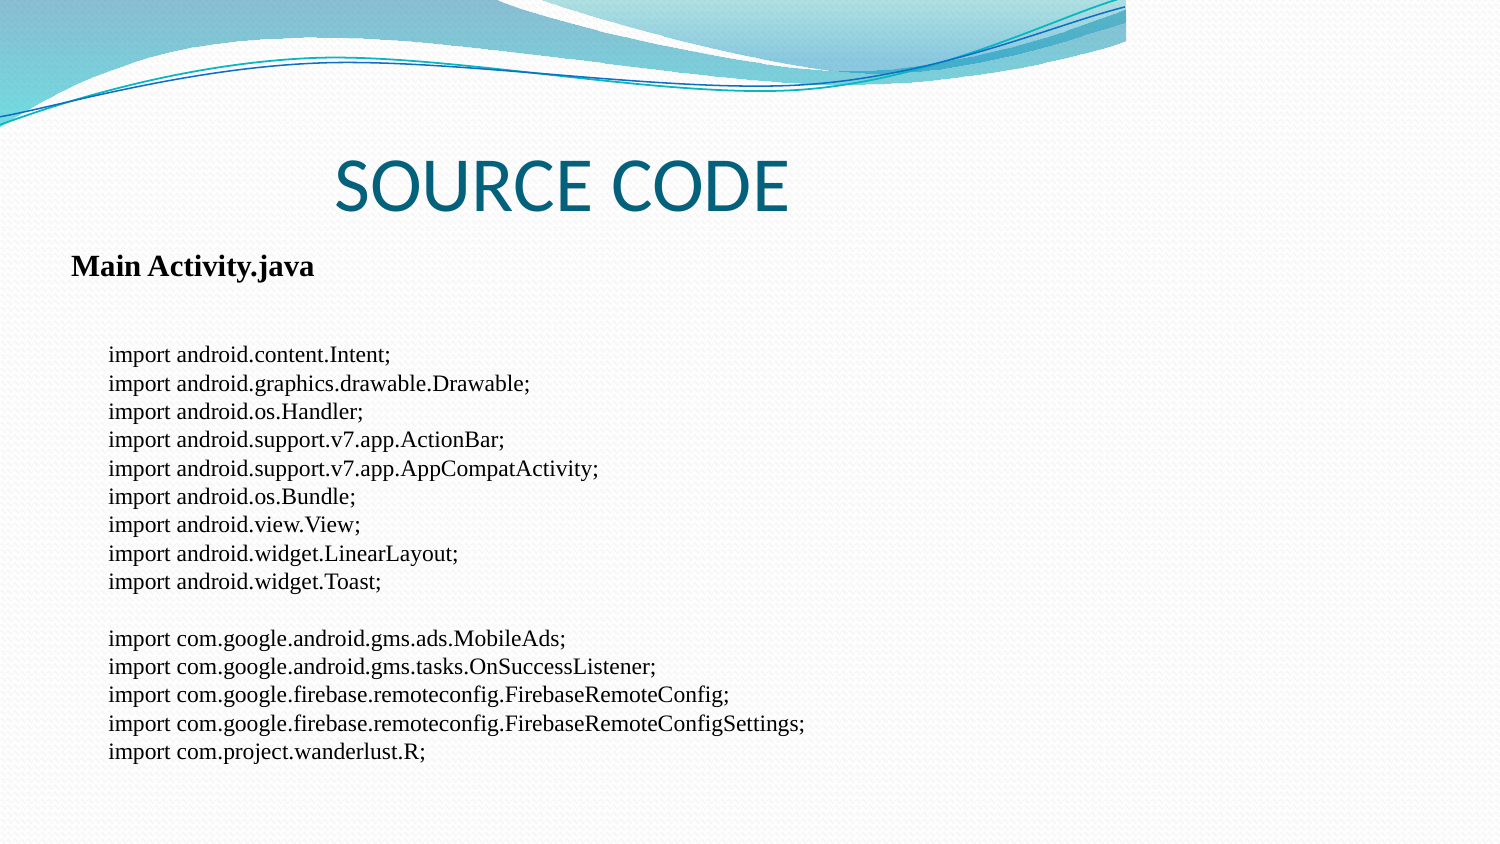

# SOURCE CODE
Main Activity.java
import android.content.Intent;
import android.graphics.drawable.Drawable;
import android.os.Handler;
import android.support.v7.app.ActionBar;
import android.support.v7.app.AppCompatActivity;
import android.os.Bundle;
import android.view.View;
import android.widget.LinearLayout;
import android.widget.Toast;
import com.google.android.gms.ads.MobileAds;
import com.google.android.gms.tasks.OnSuccessListener;
import com.google.firebase.remoteconfig.FirebaseRemoteConfig;
import com.google.firebase.remoteconfig.FirebaseRemoteConfigSettings;
import com.project.wanderlust.R;